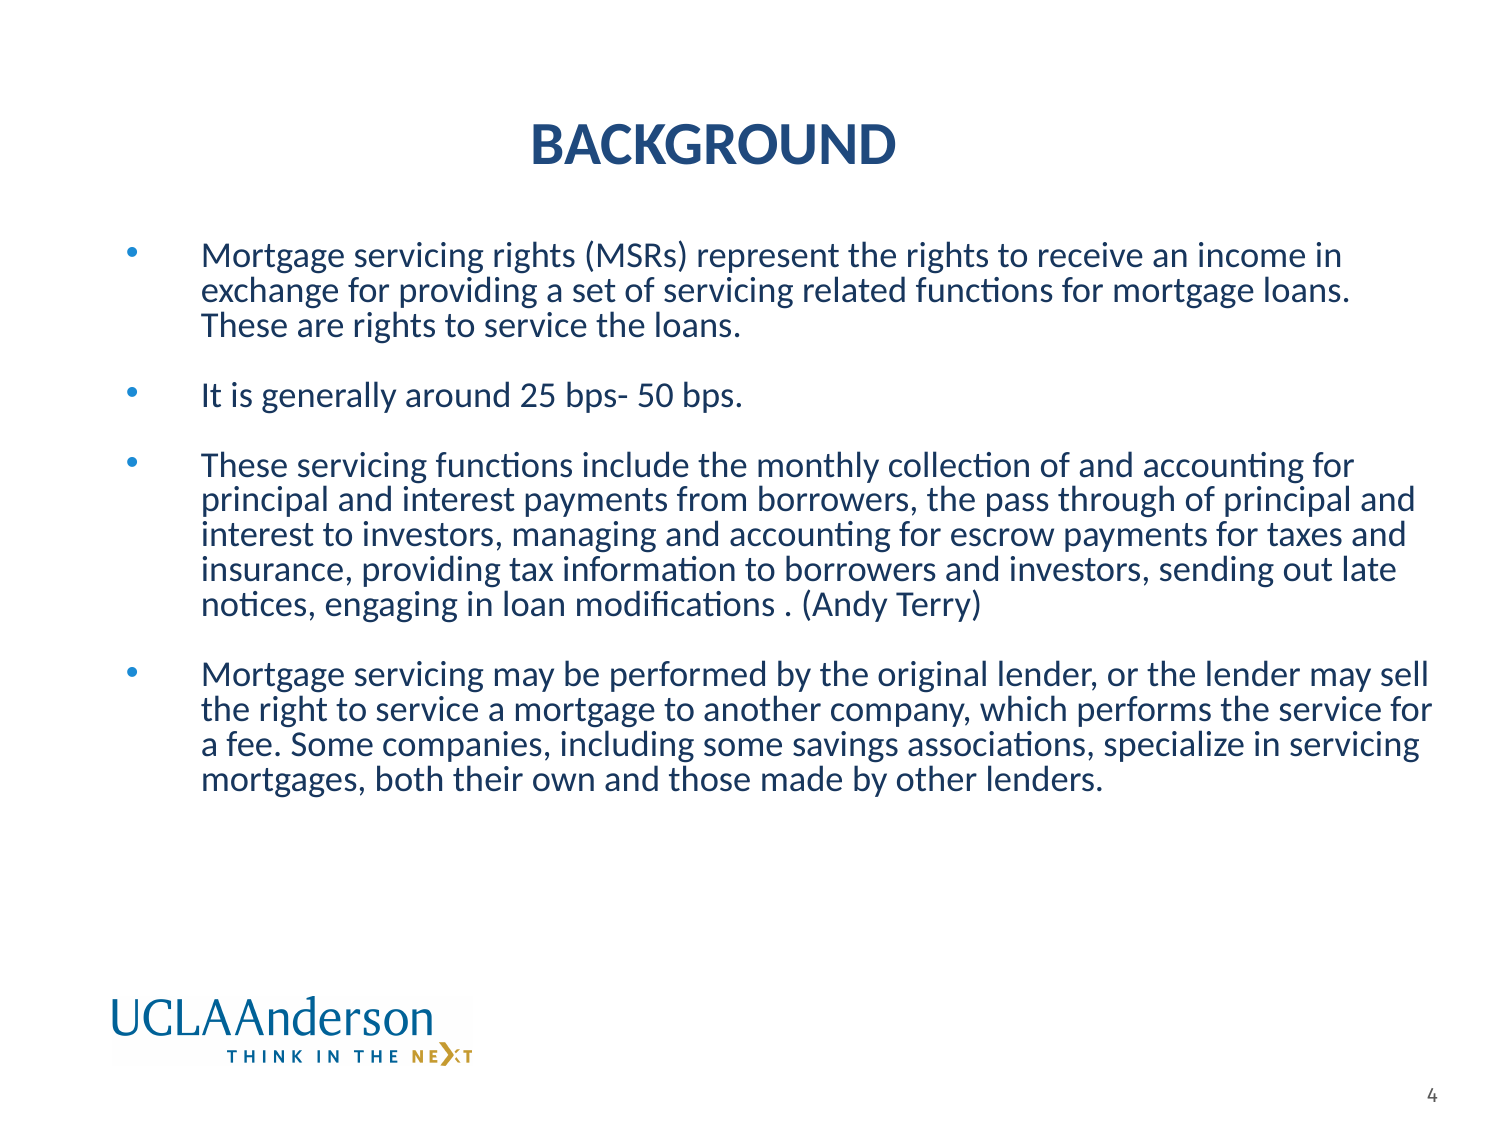

# BACKGROUND

Mortgage servicing rights (MSRs) represent the rights to receive an income in exchange for providing a set of servicing related functions for mortgage loans. These are rights to service the loans.

It is generally around 25 bps- 50 bps.

These servicing functions include the monthly collection of and accounting for principal and interest payments from borrowers, the pass through of principal and interest to investors, managing and accounting for escrow payments for taxes and insurance, providing tax information to borrowers and investors, sending out late notices, engaging in loan modifications . (Andy Terry)

Mortgage servicing may be performed by the original lender, or the lender may sell the right to service a mortgage to another company, which performs the service for a fee. Some companies, including some savings associations, specialize in servicing mortgages, both their own and those made by other lenders.

4